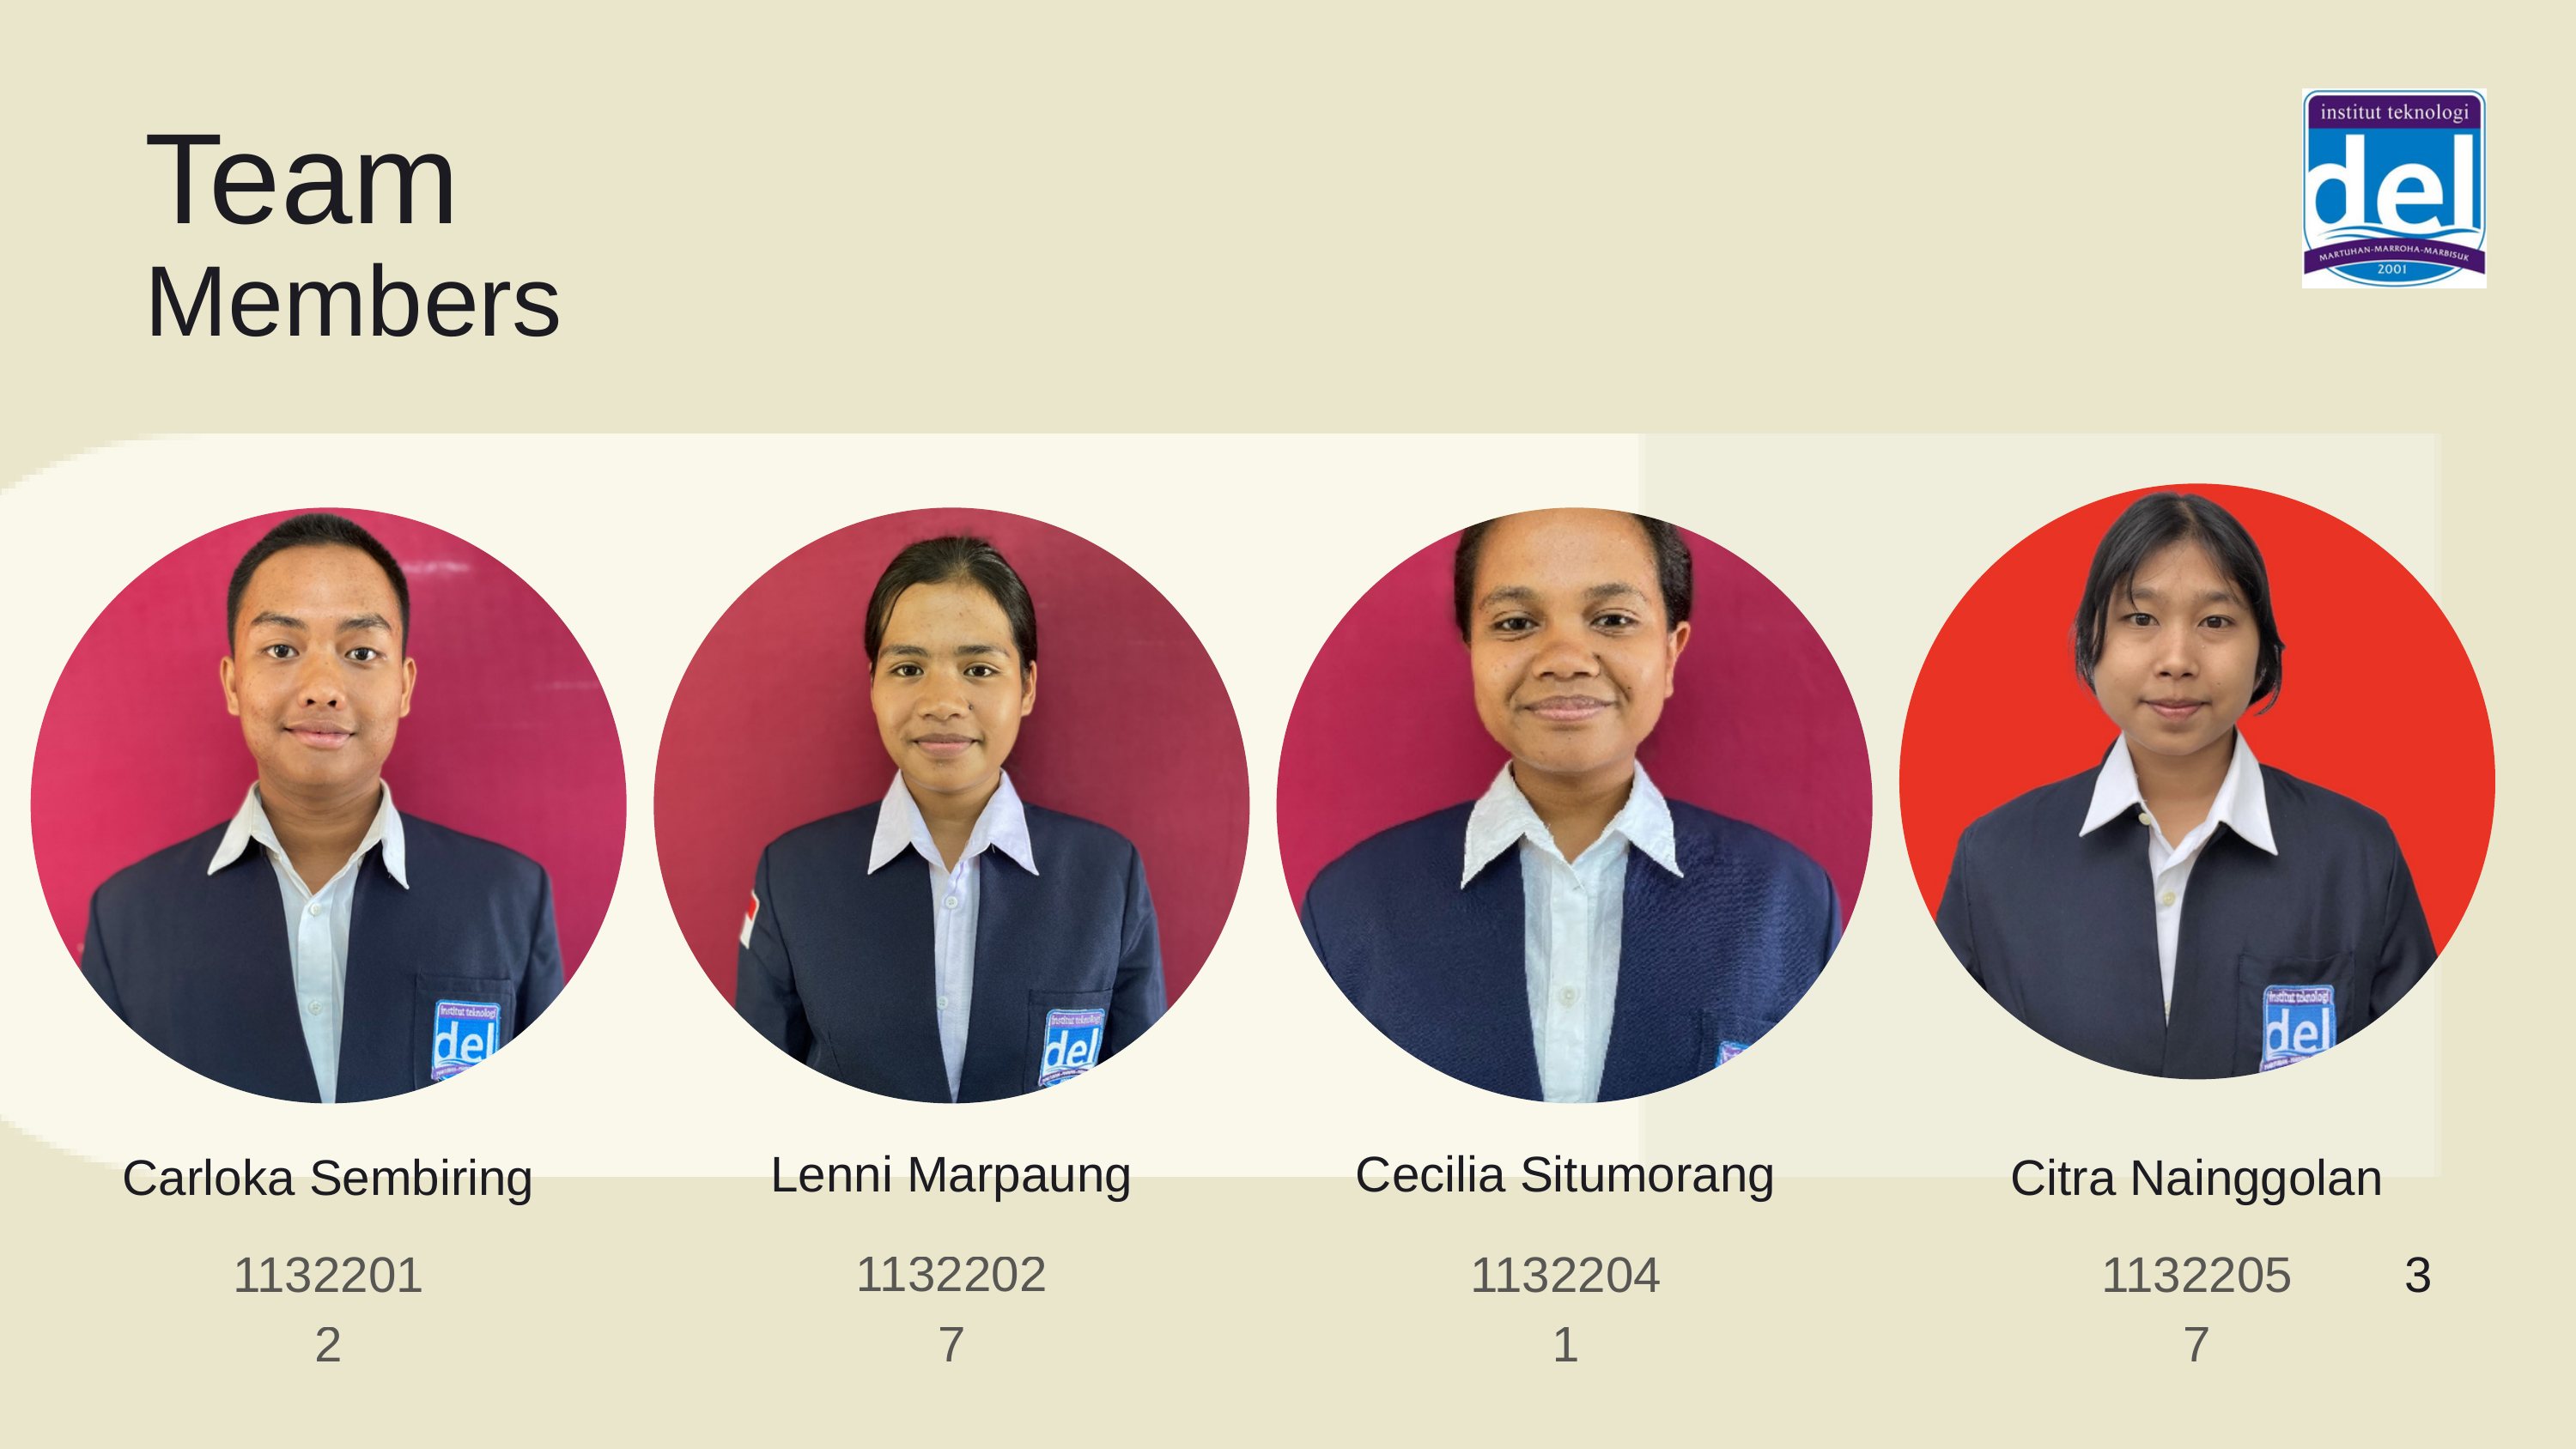

Team
Members

Lenni Marpaung
Cecilia Situmorang
Carloka Sembiring
Citra Nainggolan
11322027
11322012
11322041
11322057
3